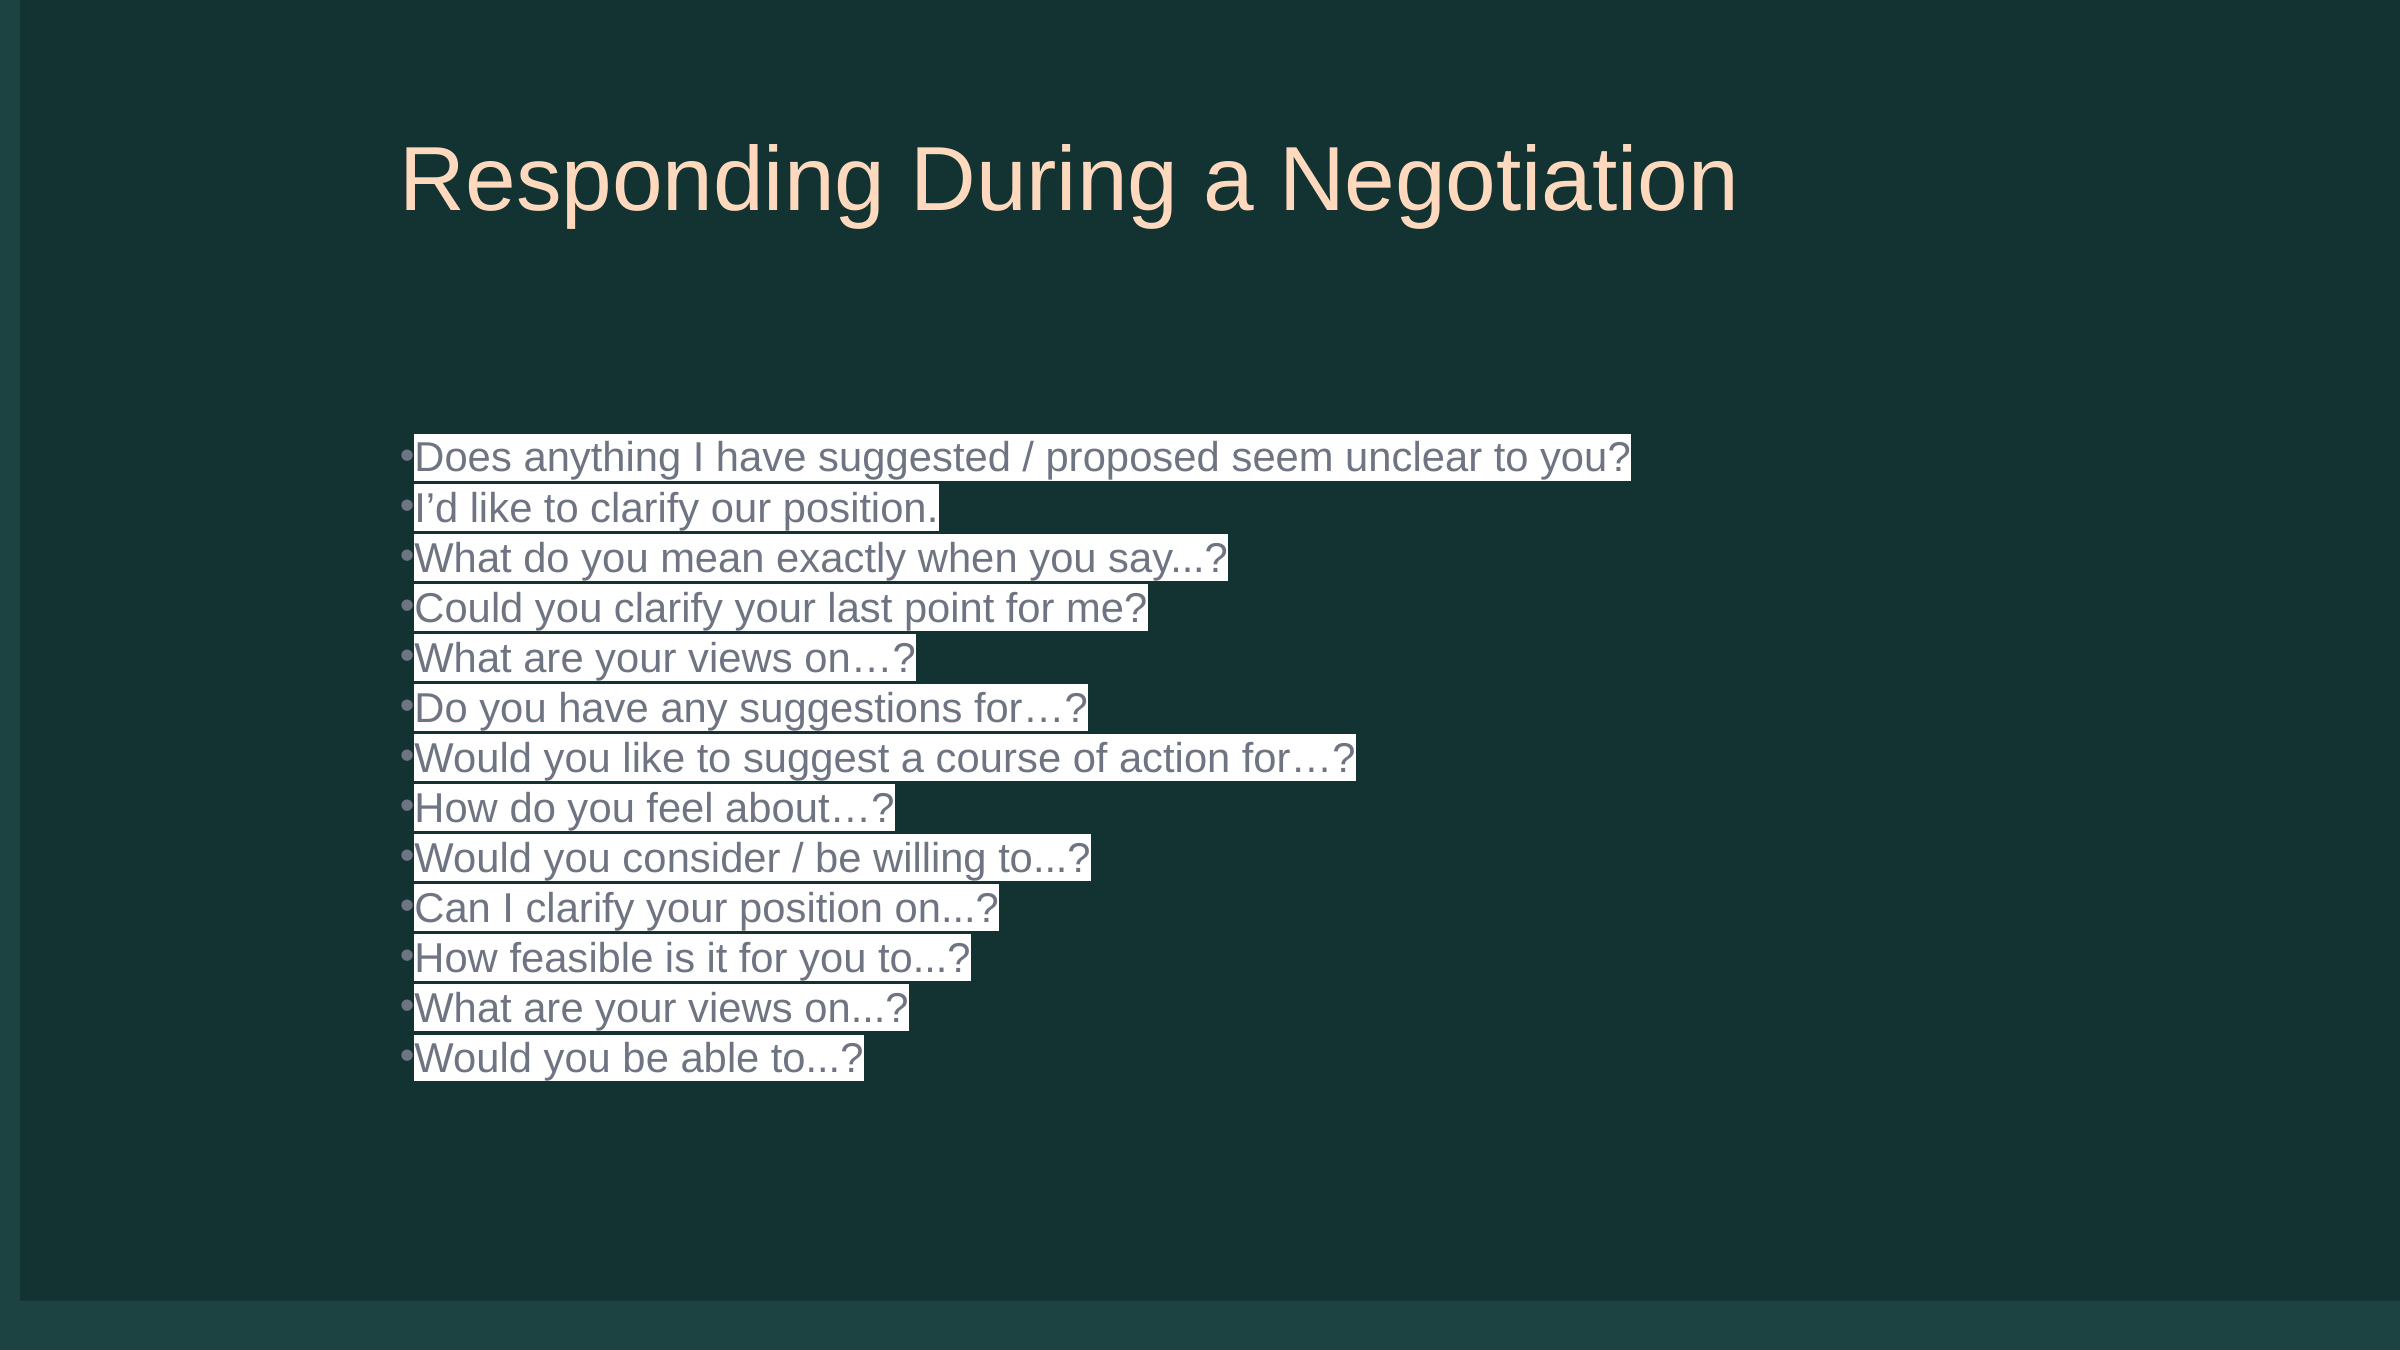

Responding During a Negotiation
Does anything I have suggested / proposed seem unclear to you?
I’d like to clarify our position.
What do you mean exactly when you say...?
Could you clarify your last point for me?
What are your views on…?
Do you have any suggestions for…?
Would you like to suggest a course of action for…?
How do you feel about…?
Would you consider / be willing to...?
Can I clarify your position on...?
How feasible is it for you to...?
What are your views on...?
Would you be able to...?